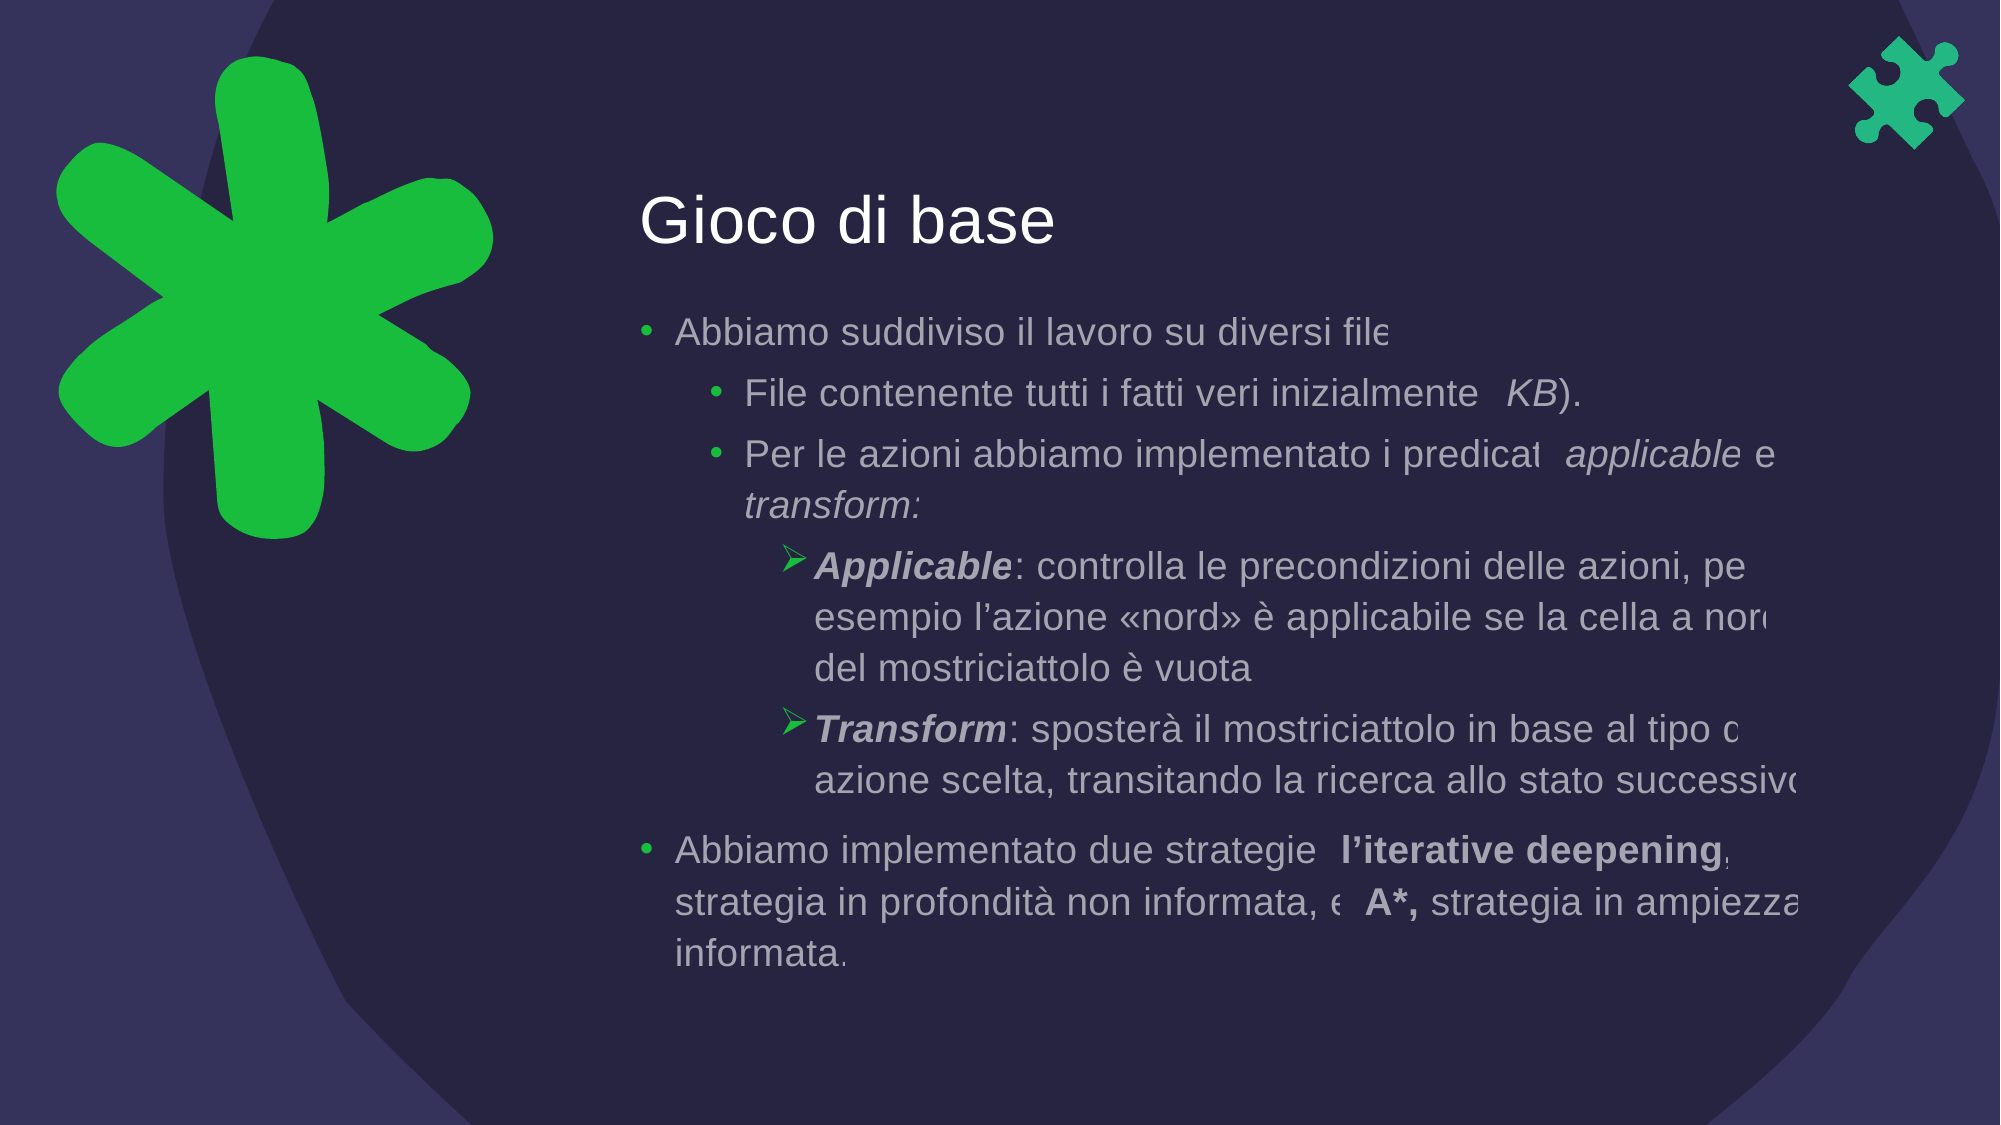

# Gioco di base
Abbiamo suddiviso il lavoro su diversi file:
File contenente tutti i fatti veri inizialmente (KB).
Per le azioni abbiamo implementato i predicati applicable e transform:
Applicable: controlla le precondizioni delle azioni, per esempio l’azione «nord» è applicabile se la cella a nord del mostriciattolo è vuota;
Transform: sposterà il mostriciattolo in base al tipo di azione scelta, transitando la ricerca allo stato successivo.
Abbiamo implementato due strategie: l’iterative deepening, strategia in profondità non informata, e A*, strategia in ampiezza informata.